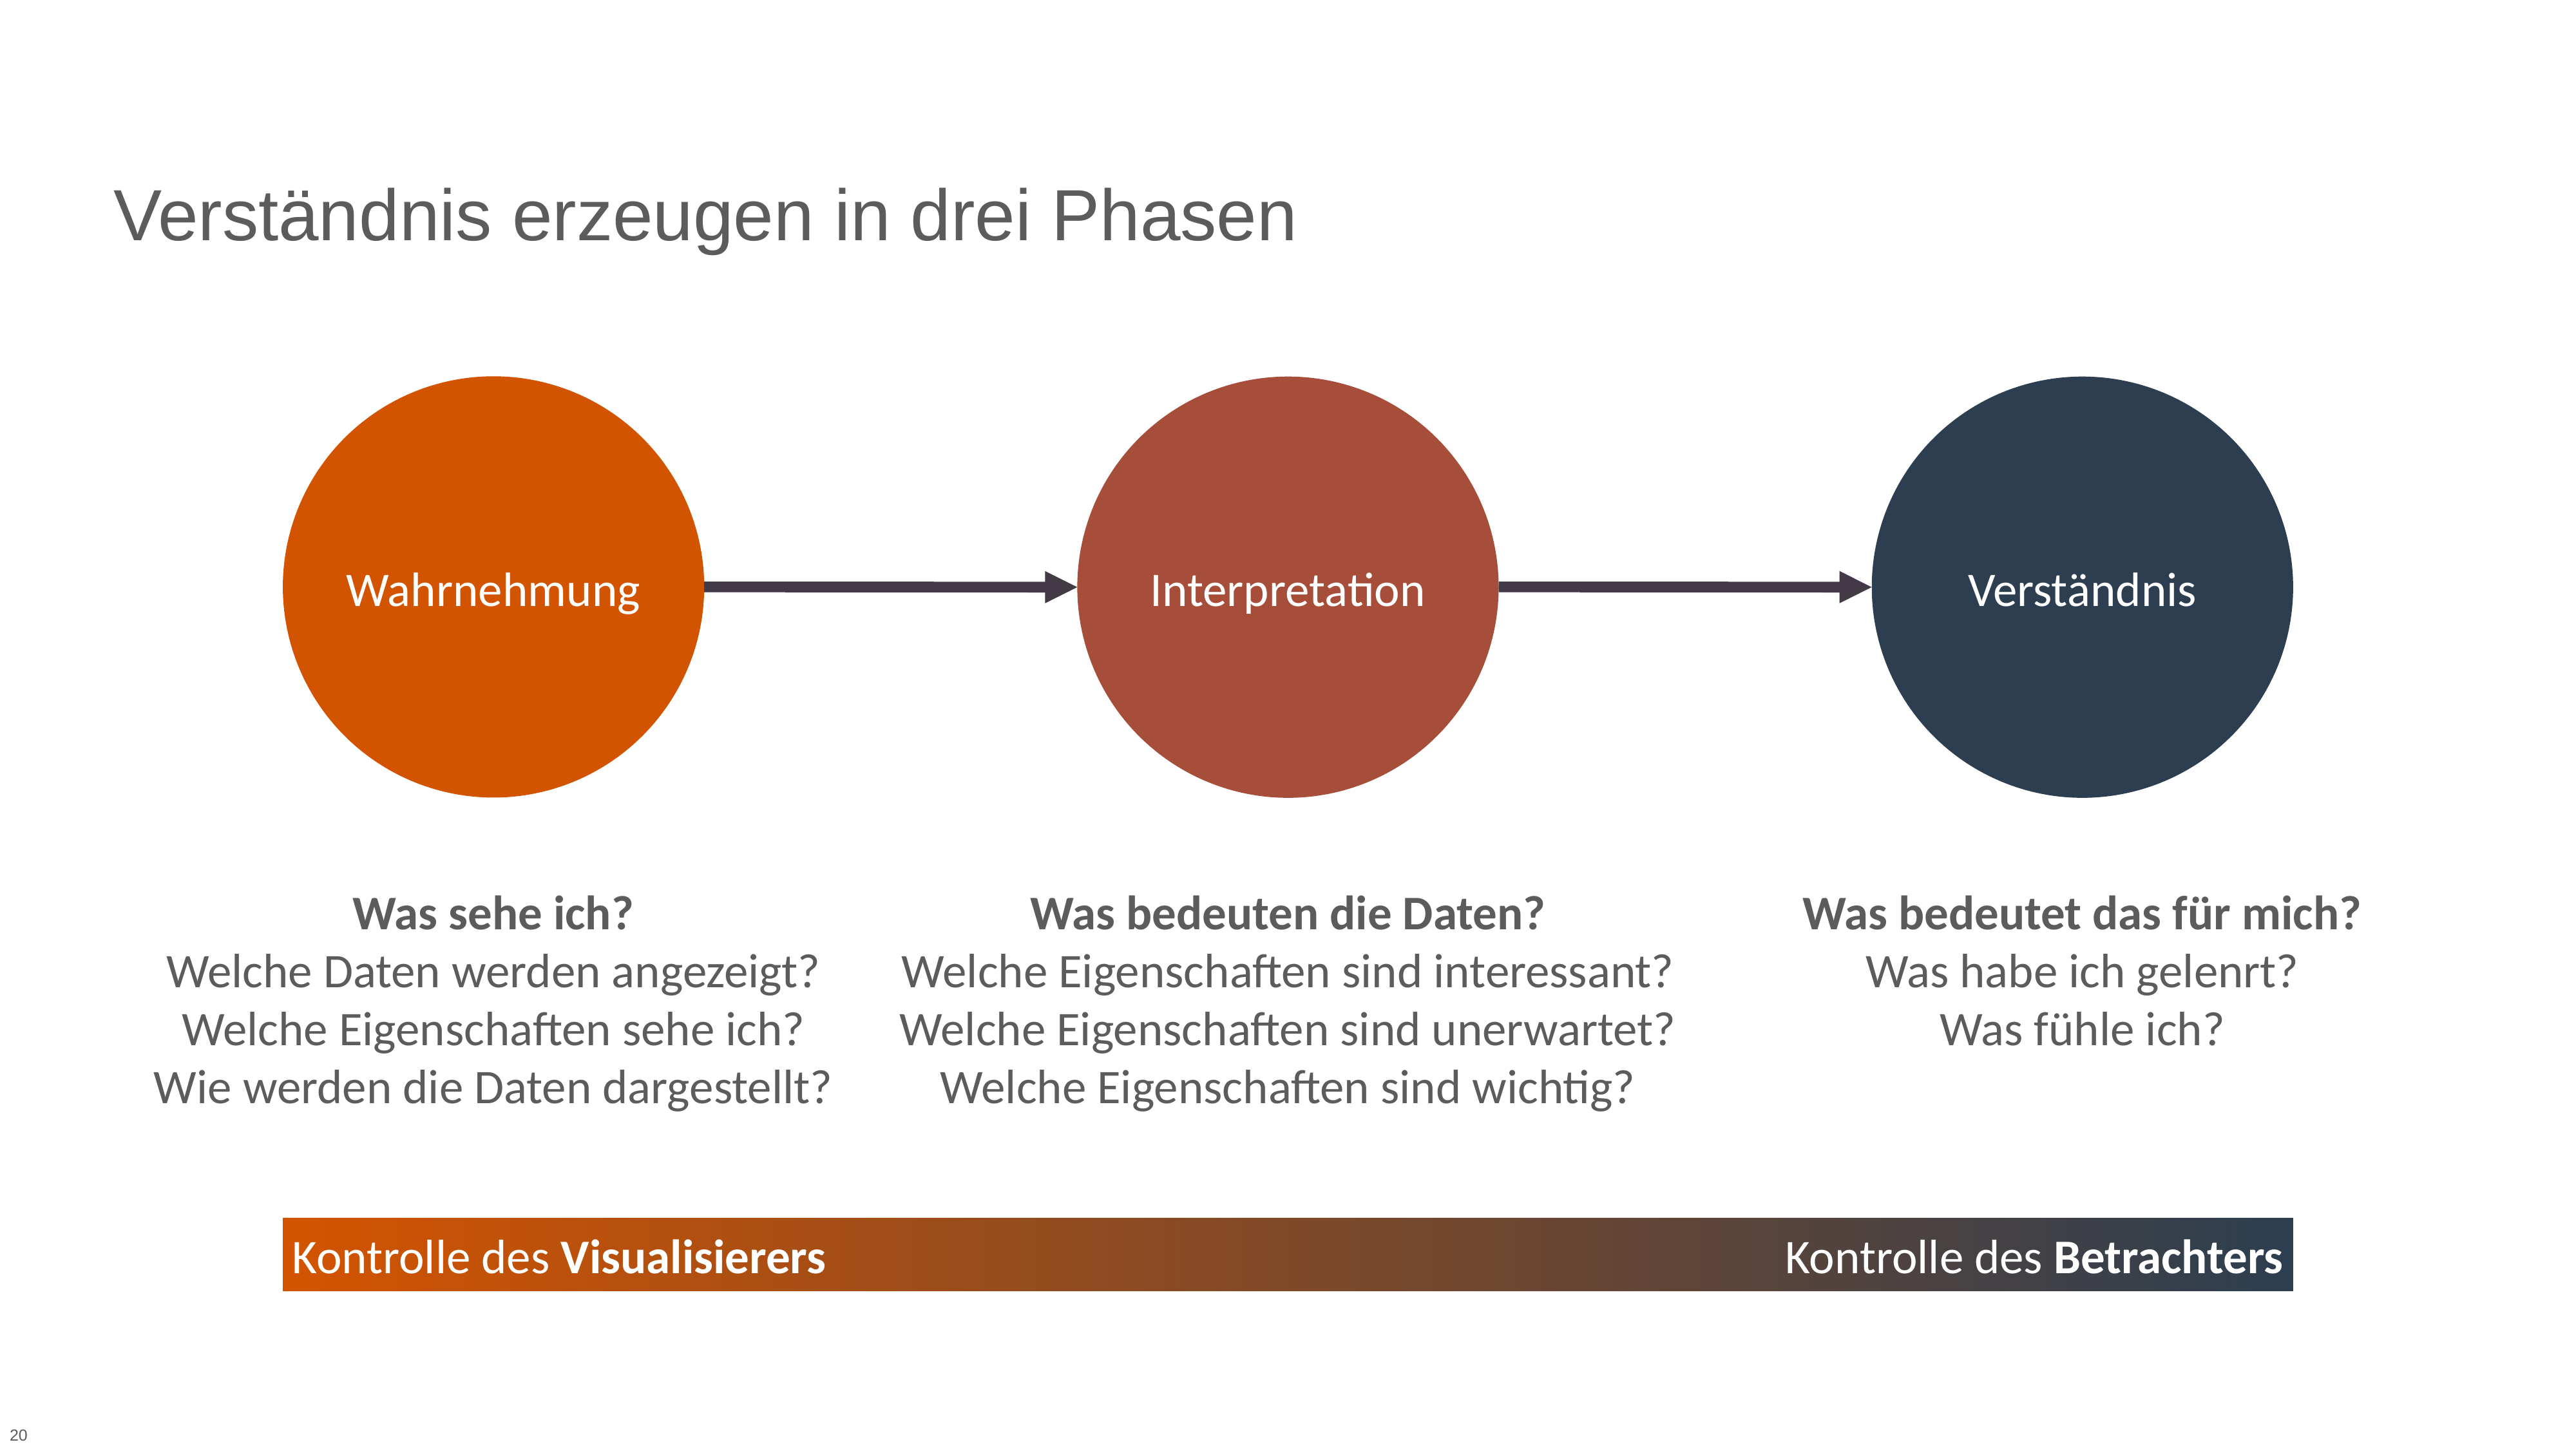

# Verständnis erzeugen in drei Phasen
Wahrnehmung
Interpretation
Verständnis
Was sehe ich?
Welche Daten werden angezeigt?
Welche Eigenschaften sehe ich?
Wie werden die Daten dargestellt?
Was bedeuten die Daten?
Welche Eigenschaften sind interessant?
Welche Eigenschaften sind unerwartet?
Welche Eigenschaften sind wichtig?
Was bedeutet das für mich?
Was habe ich gelenrt?
Was fühle ich?

20
Kontrolle des Visualisierers
Kontrolle des Betrachters